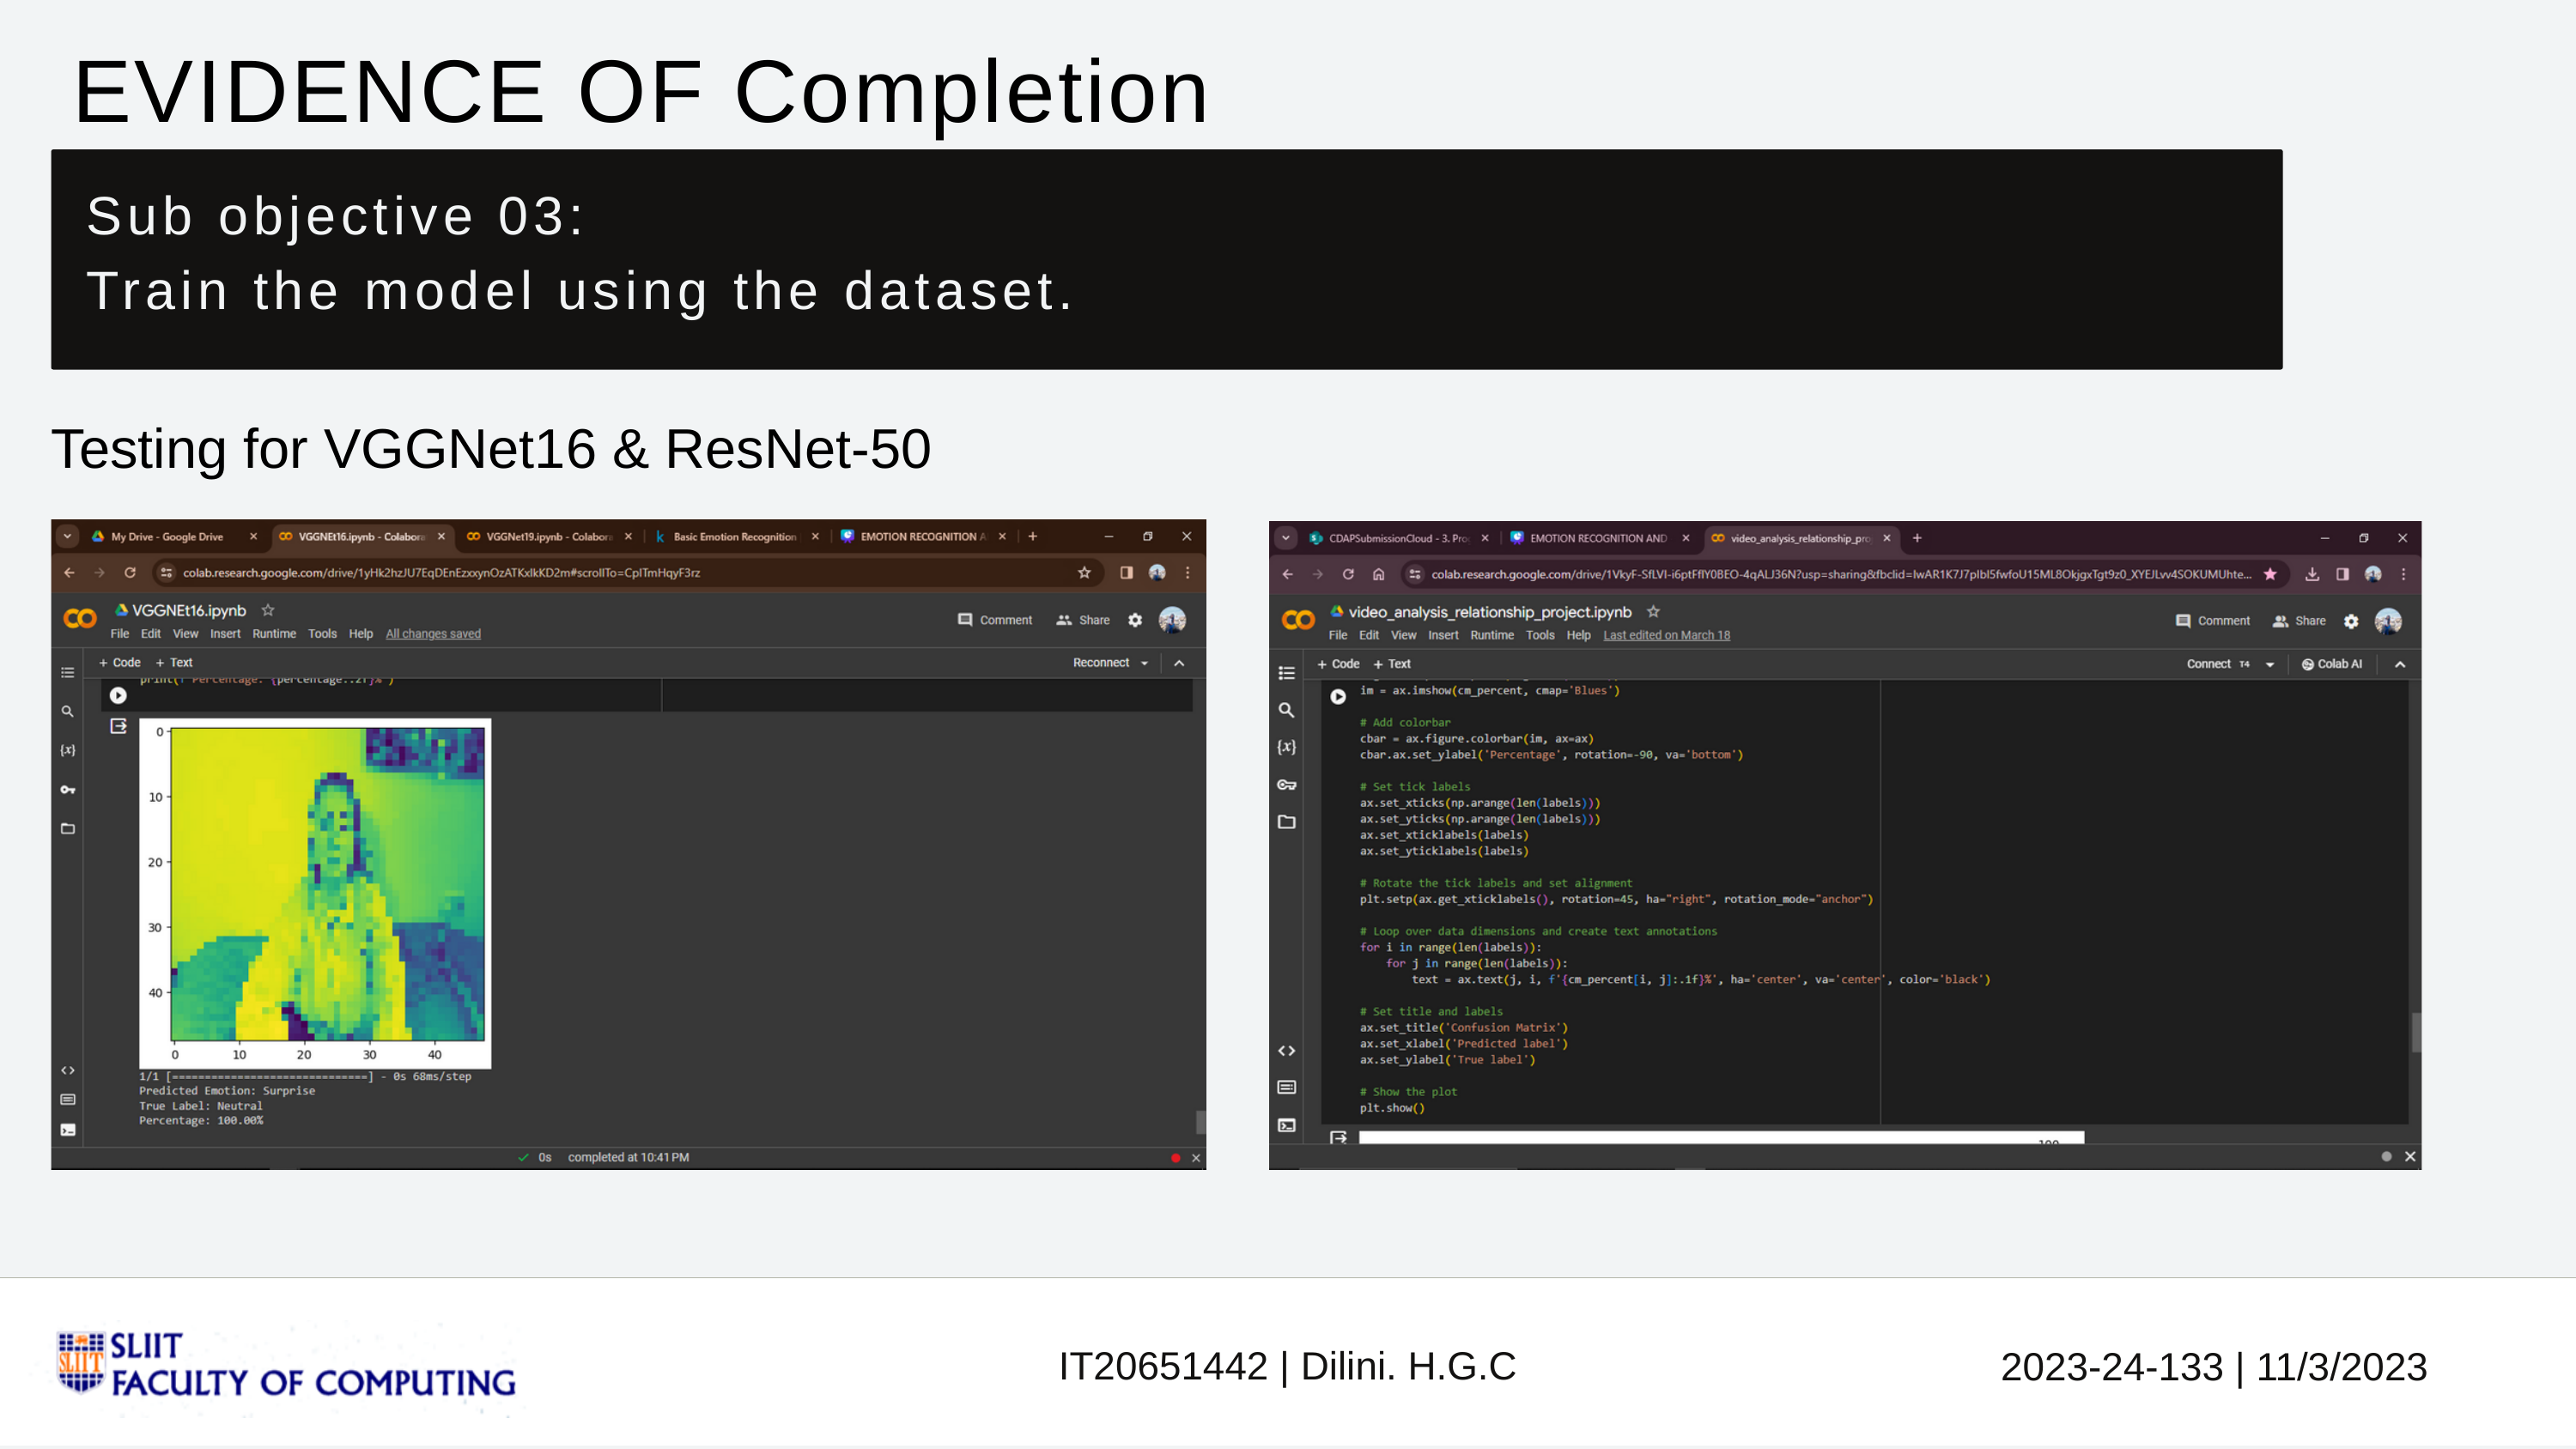

EVIDENCE OF Completion

Sub objective 03:
Train the model using the dataset.

Testing for VGGNet16 & ResNet-50

IT20651442 | Dilini. H.G.C
2023-24-133 | 11/3/2023